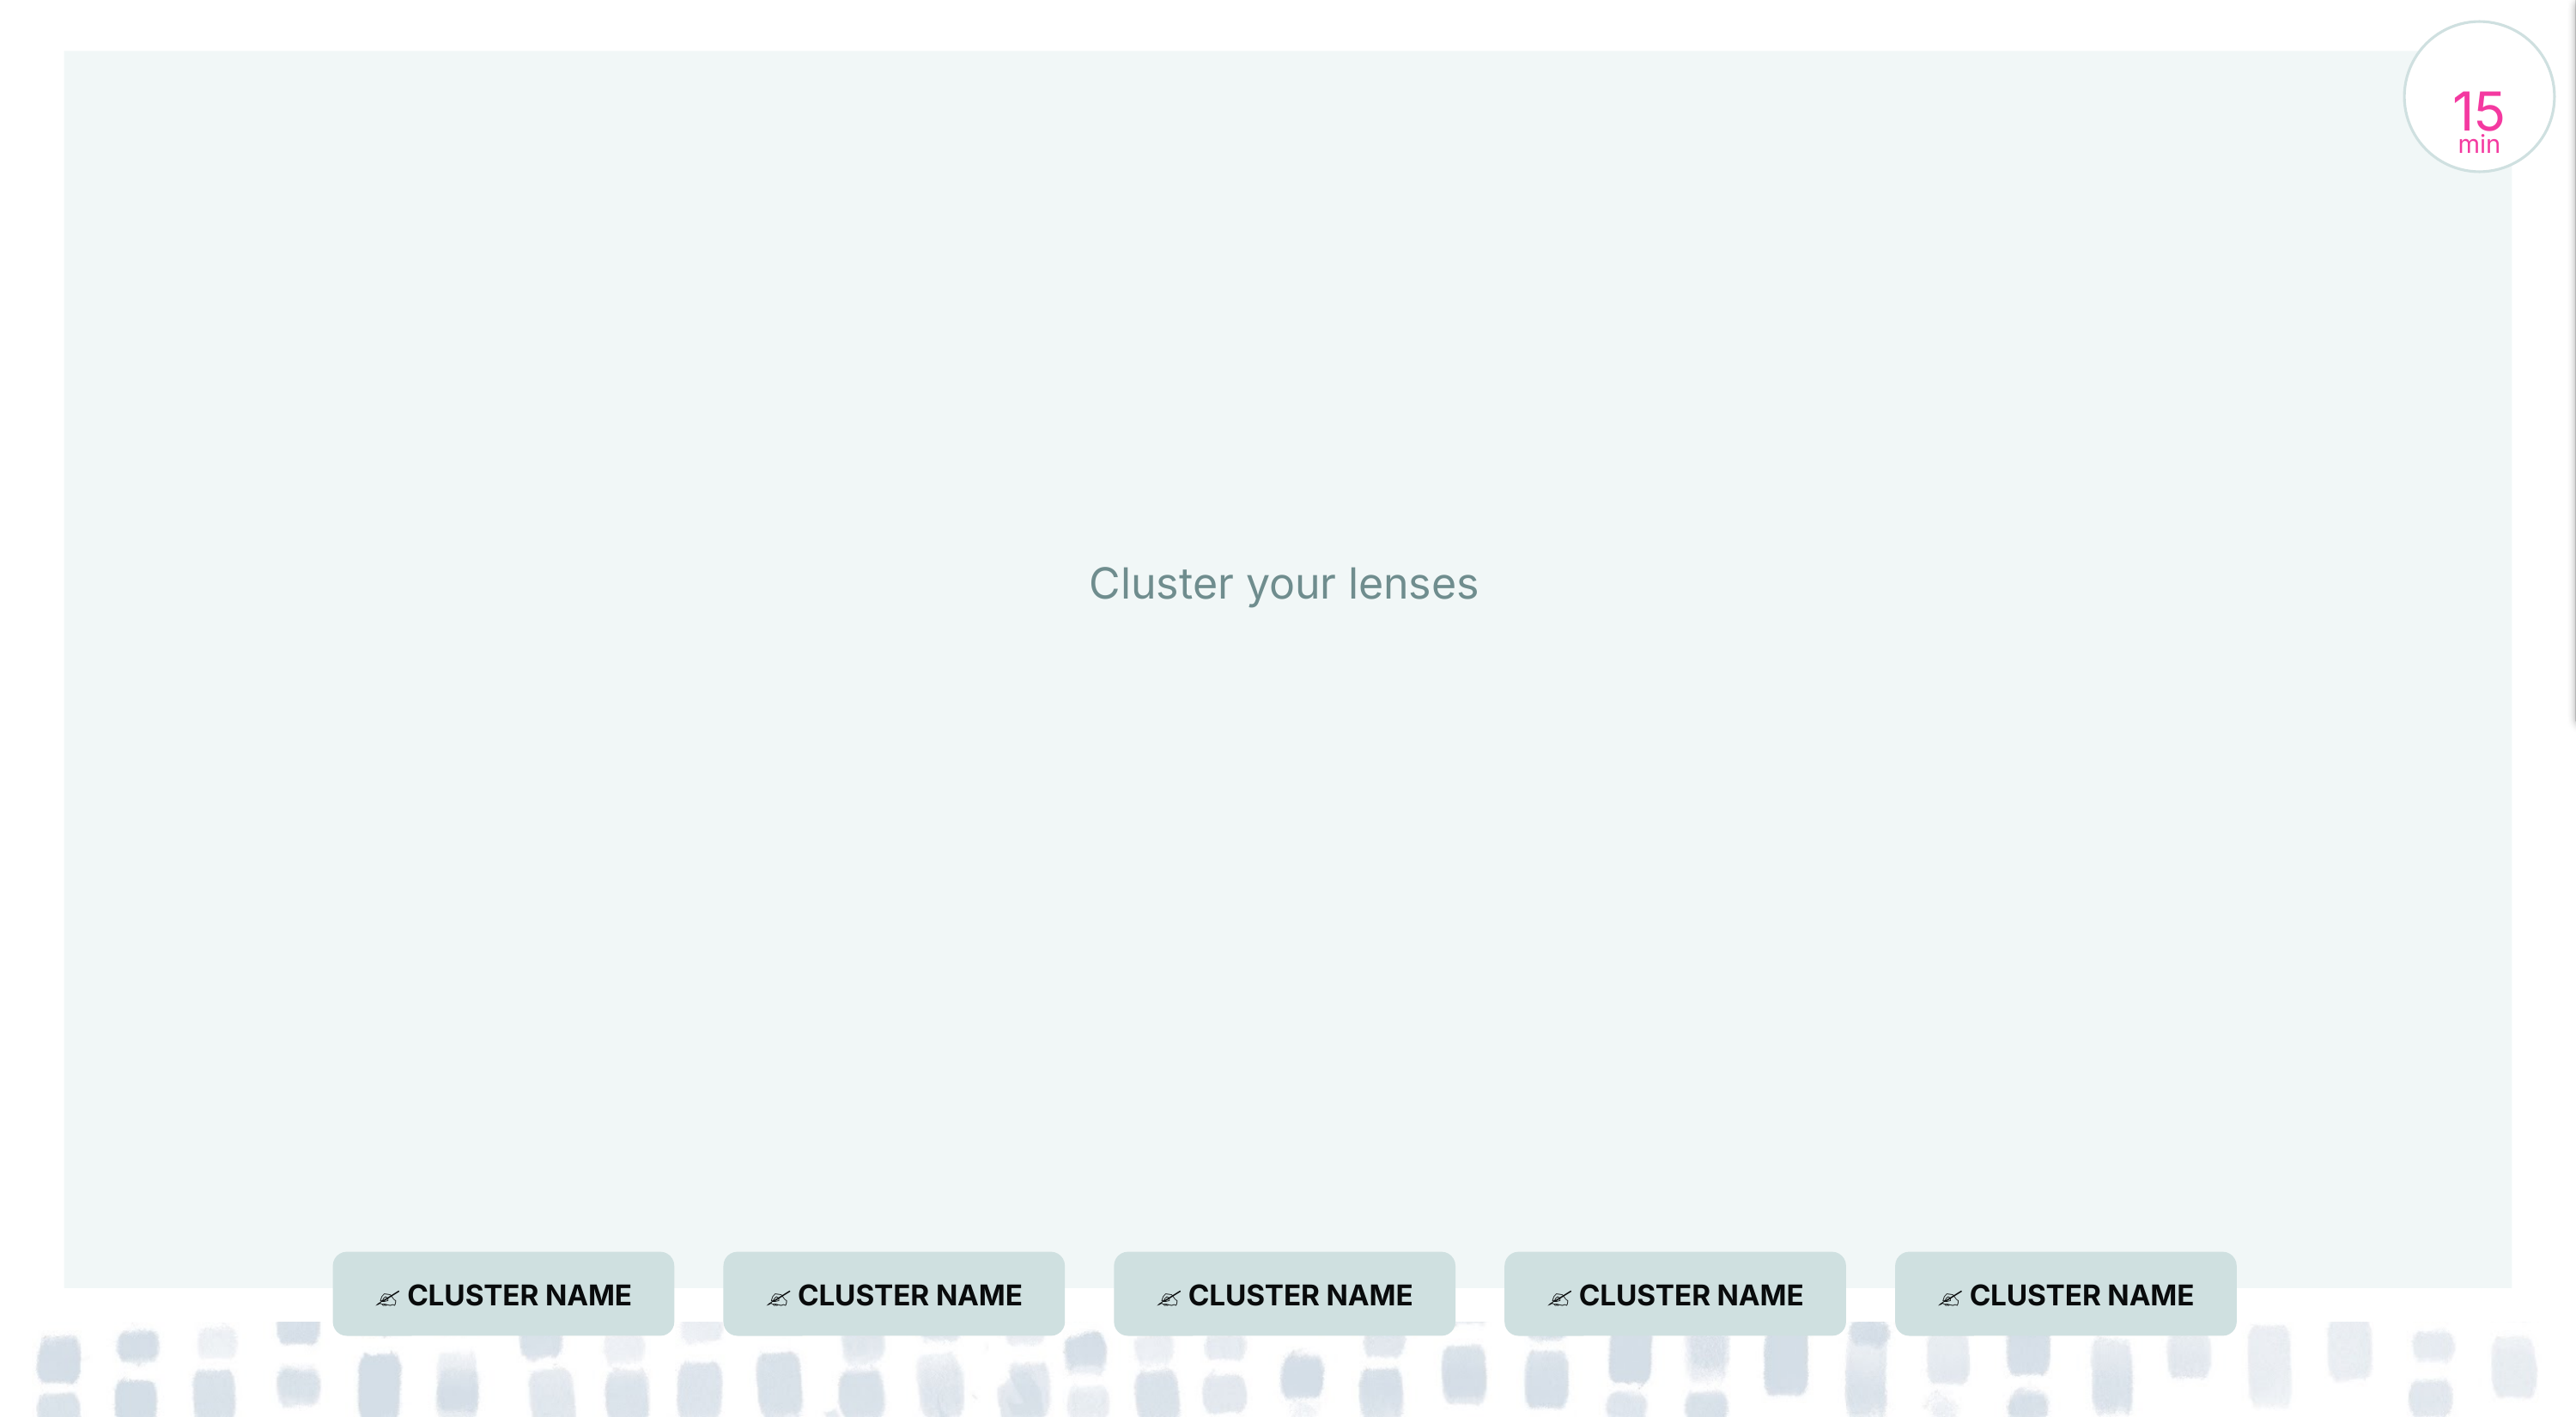

Facilitator’s note

These clusters represent the backbone of your data card.
Cluster can have anywhere between 1 and 10 Lenses.

Use this slide to cluster both bootstrap and brainstormed lenses. Consolidate similar lenses and agree on the best phrasing.

Delete this note once you’re done with it.

15
min

Cluster your lenses
✍️ CLUSTER NAME
✍️ CLUSTER NAME
✍️ CLUSTER NAME
✍️ CLUSTER NAME
✍️ CLUSTER NAME